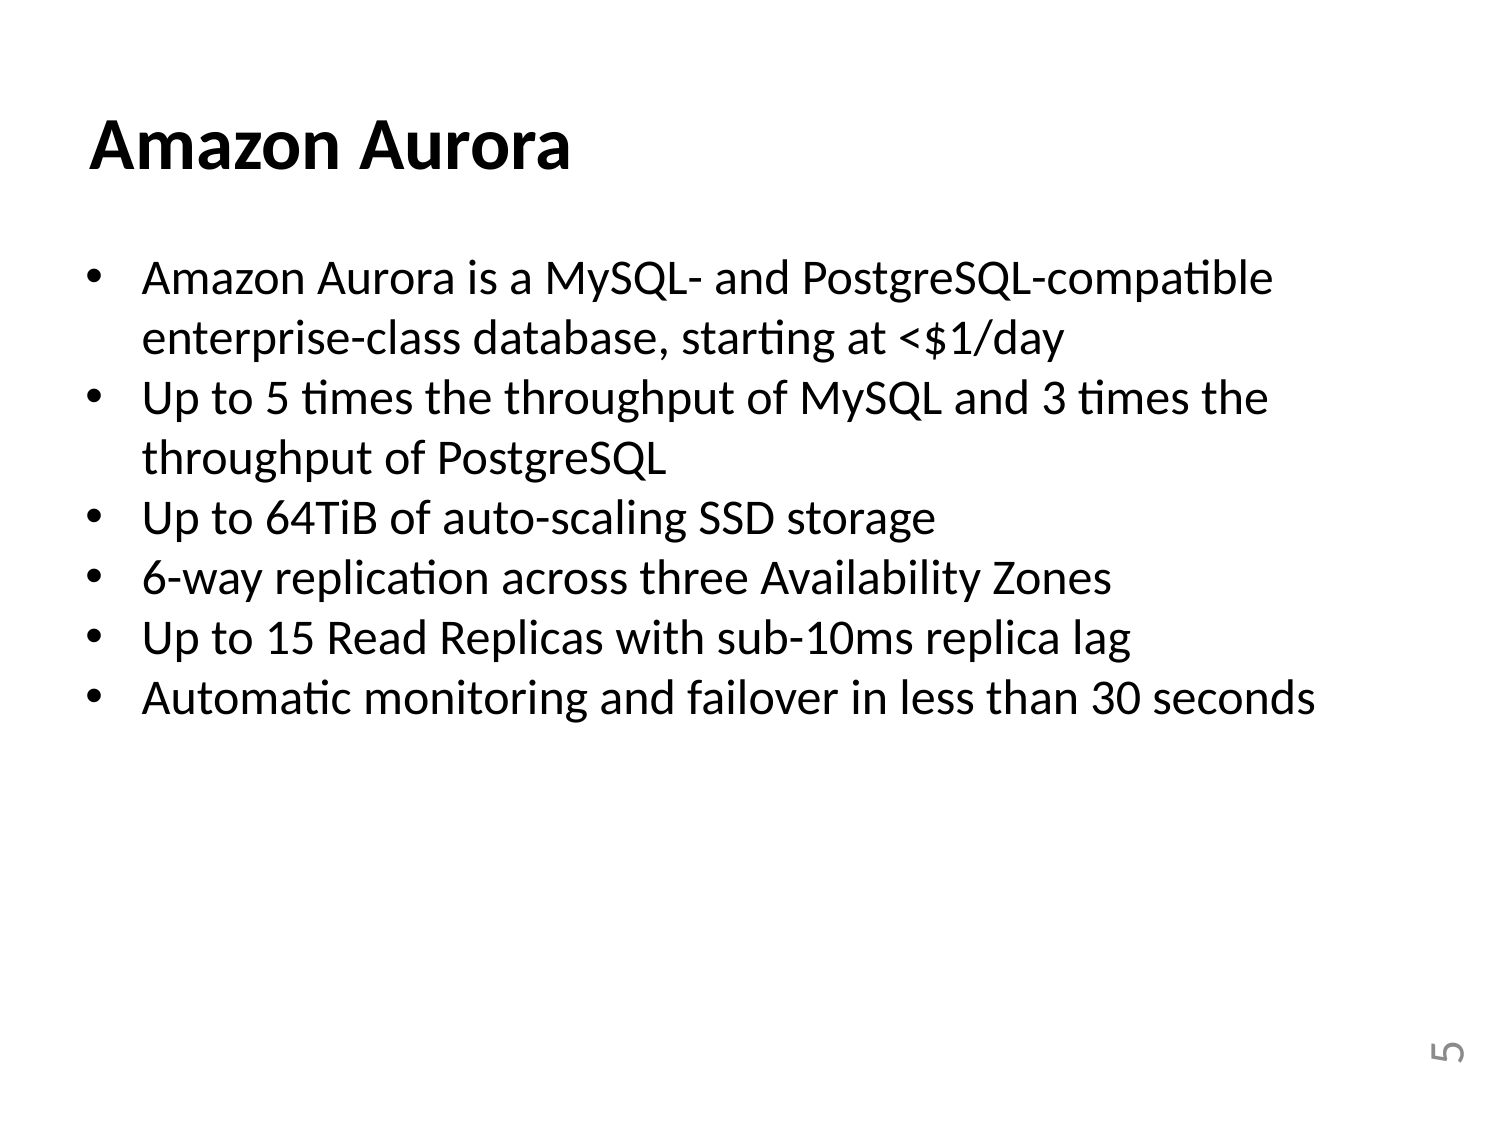

Amazon Aurora
Amazon Aurora is a MySQL- and PostgreSQL-compatible enterprise-class database, starting at <$1/day
Up to 5 times the throughput of MySQL and 3 times the throughput of PostgreSQL
Up to 64TiB of auto-scaling SSD storage
6-way replication across three Availability Zones
Up to 15 Read Replicas with sub-10ms replica lag
Automatic monitoring and failover in less than 30 seconds
5